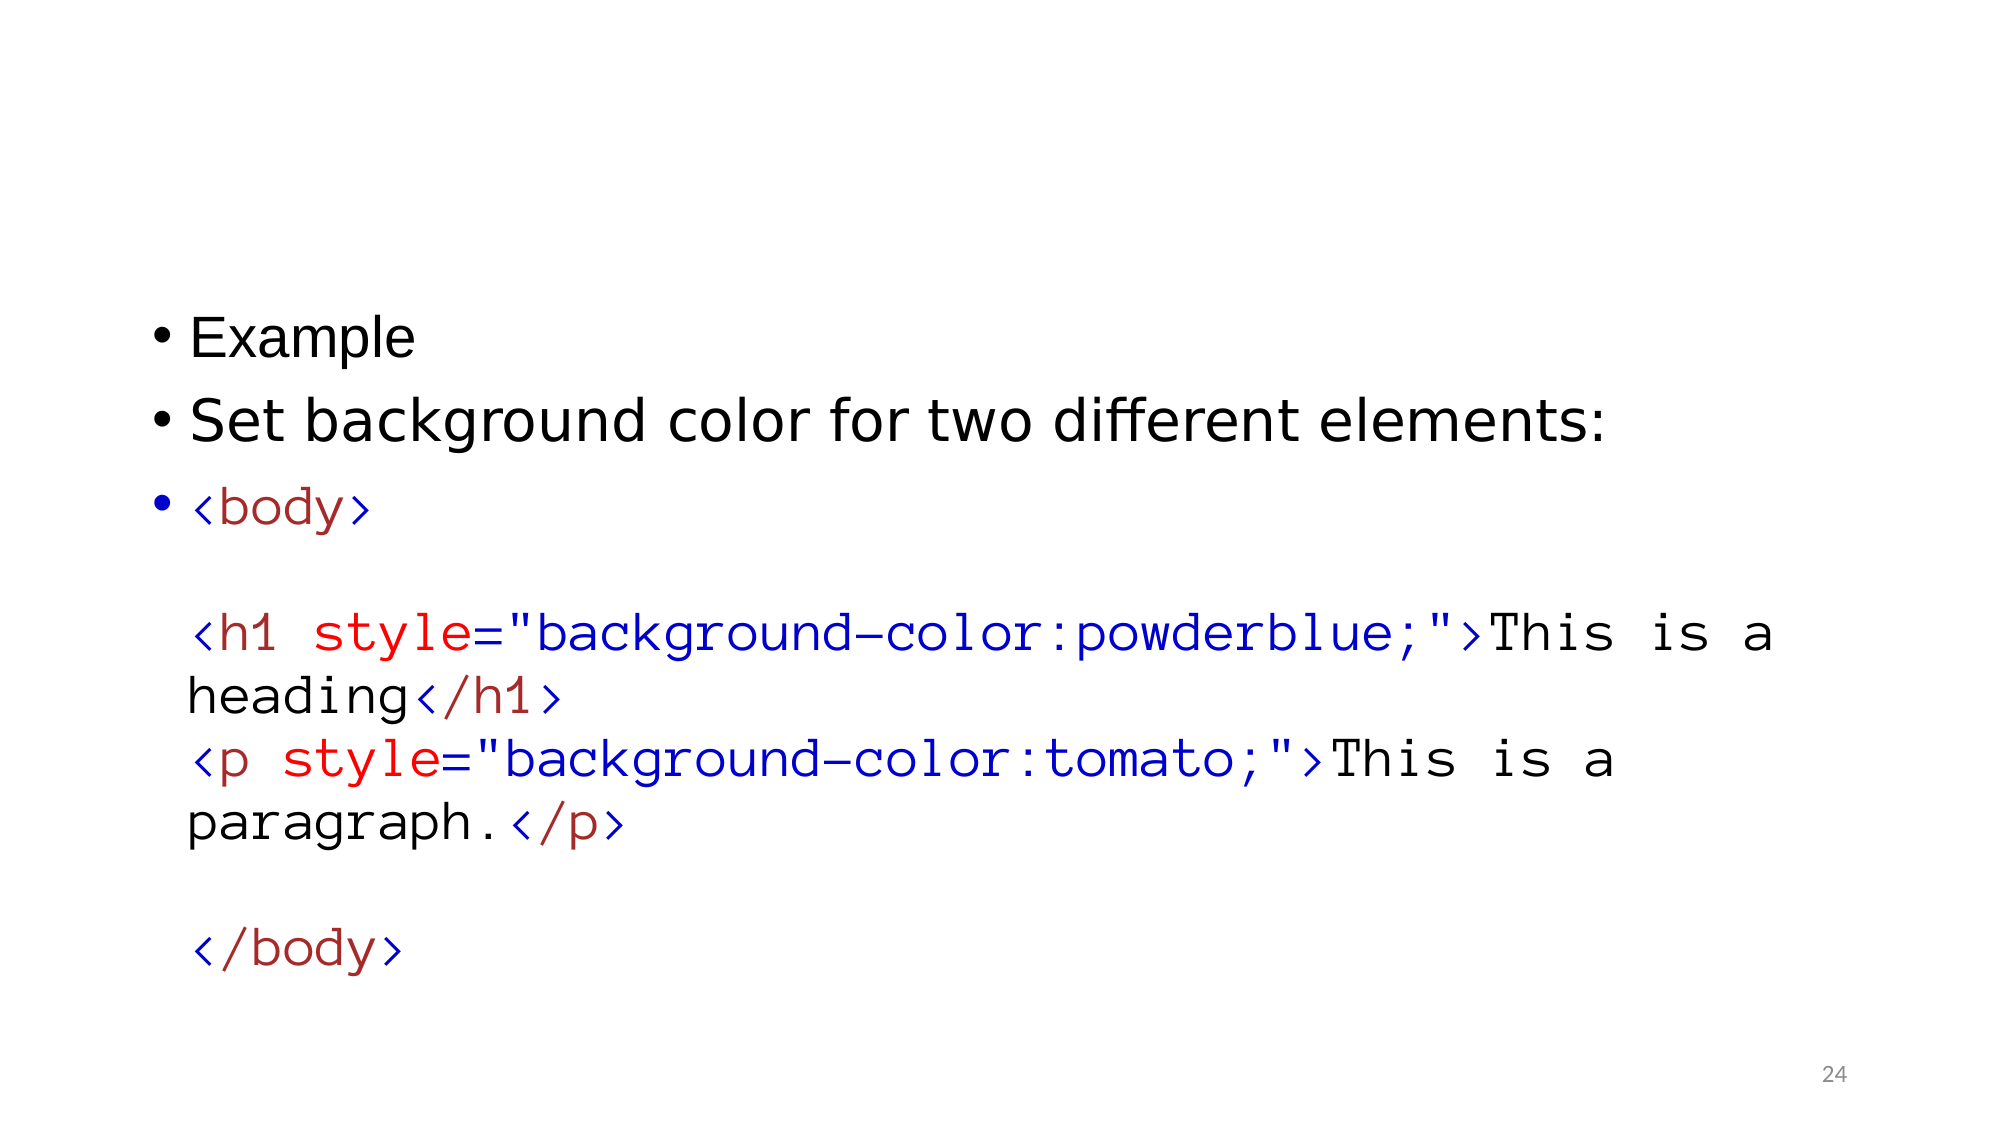

#
Example
Set background color for two different elements:
<body>
<h1 style="background-color:powderblue;">This is a heading</h1>
<p style="background-color:tomato;">This is a paragraph.</p>
</body>

24